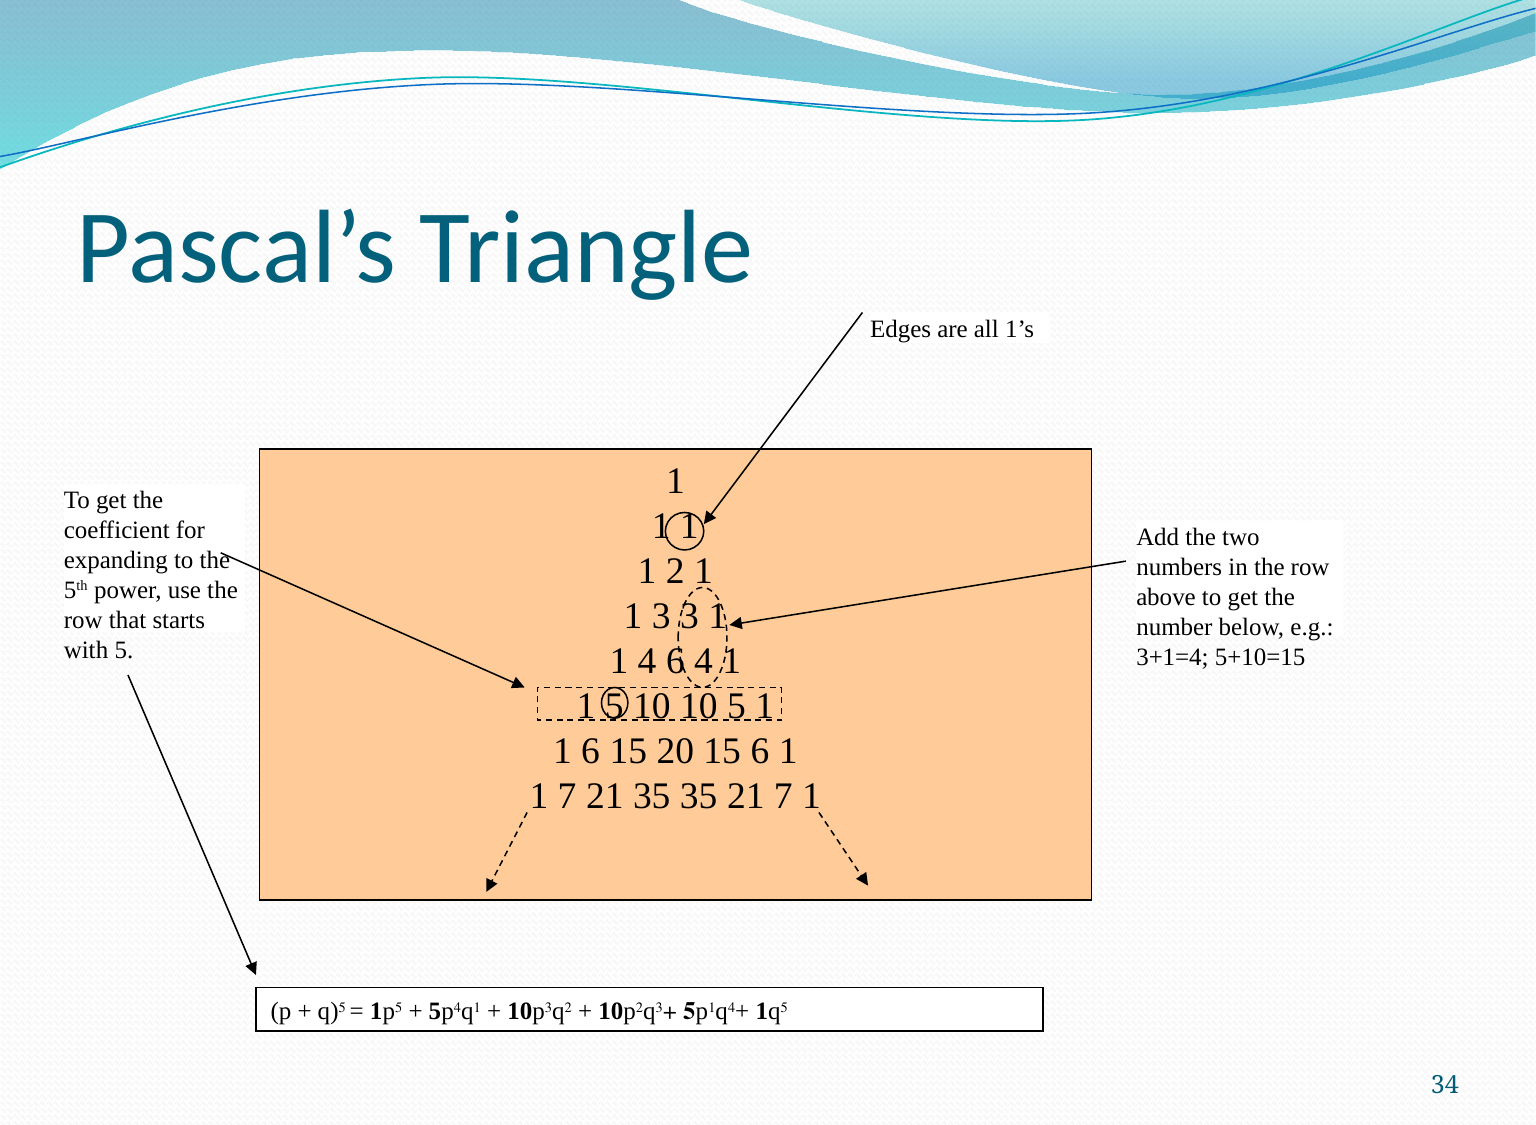

# Pascal’s Triangle

Edges are all 1’s

1
1 1
1 2 1
1 3 3 1
1 4 6 4 1
1 5 10 10 5 1
1 6 15 20 15 6 1
1 7 21 35 35 21 7 1

To get the coefficient for expanding to the 5th power, use the row that starts with 5.

(p + q)5 = 1p5 + 5p4q1 + 10p3q2 + 10p2q3+ 5p1q4+ 1q5

Add the two numbers in the row above to get the number below, e.g.:
3+1=4; 5+10=15

34